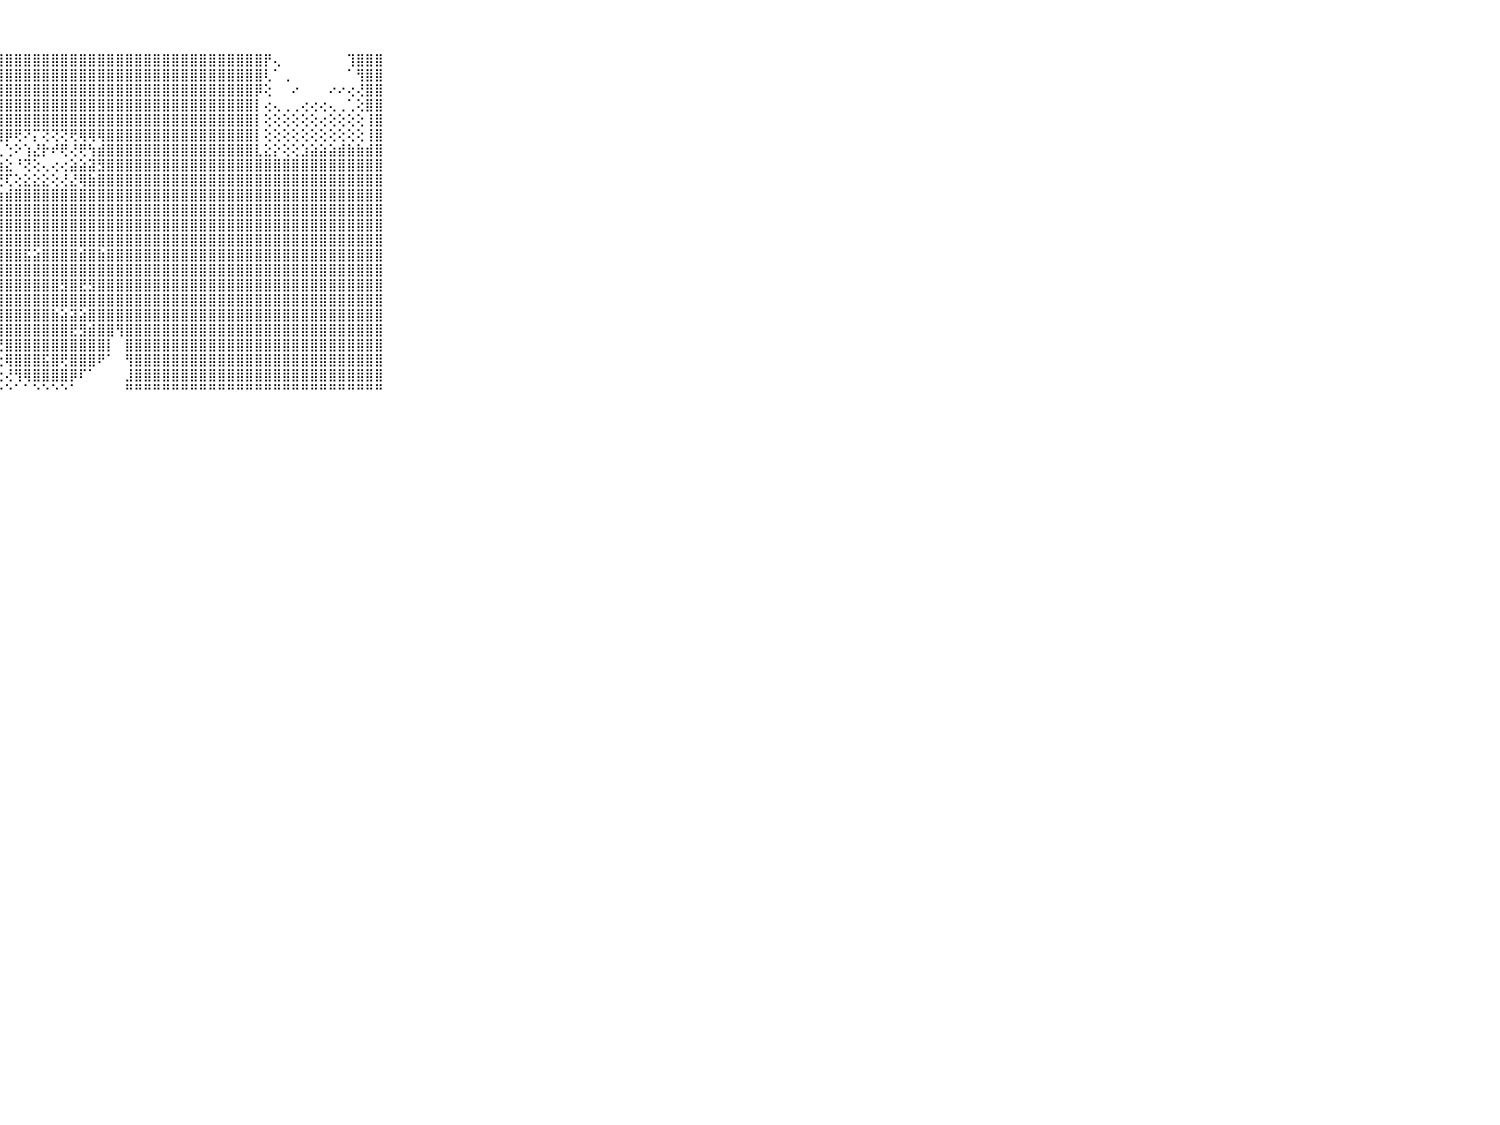

⠀⠀⠀⠀⠀⠀⠀⠀⠀⠀⠀⣿⣿⣿⣿⣿⣿⣿⣿⣿⣿⣿⣿⣿⣿⣿⣿⣿⣿⣿⣿⣿⣿⣿⣿⣿⣿⣿⣿⣿⣿⣿⣿⣿⣿⣿⣿⣿⣿⣿⣿⣿⣿⣿⣿⣿⡟⢄⠀⠀⠀⠀⠀⠀⠀⢹⣿⣿⣿⠀⠀⠀⠀⠀⠀⠀⠀⠀⠀⠀⠀
⠀⠀⠀⠀⠀⠀⠀⠀⠀⠀⠀⣿⣿⣿⣿⣿⣿⣿⣿⣿⣿⣿⣿⣿⣿⣿⣿⣿⣿⣿⣿⣿⣿⣿⣿⣿⣿⣿⣿⣿⣿⣿⣿⣿⣿⣿⣿⣿⣿⣿⣿⣿⣿⣿⣿⣿⢇⠁⢀⠀⠀⠀⠀⠀⠀⠁⢻⣿⣿⠀⠀⠀⠀⠀⠀⠀⠀⠀⠀⠀⠀
⠀⠀⠀⠀⠀⠀⠀⠀⠀⠀⠀⣿⣿⣿⣿⣿⣿⣿⣿⣿⣿⣿⣿⣿⣿⣿⣿⣿⣿⣿⣿⣿⣿⣿⣿⣿⣿⣿⣿⣿⣿⣿⣿⣿⣿⣿⣿⣿⣿⣿⣿⣿⣿⣿⣿⡿⢕⠀⠀⠔⠀⠀⠀⠔⠔⢔⢜⣿⣿⠀⠀⠀⠀⠀⠀⠀⠀⠀⠀⠀⠀
⠀⠀⠀⠀⠀⠀⠀⠀⠀⠀⠀⣿⣿⣿⣿⣿⣿⣿⣿⣿⣿⣿⣿⣿⣿⣿⣿⣿⣿⣿⣿⣿⣿⣿⣿⣿⣿⣿⣿⣿⣿⣿⣿⣿⣿⣿⣿⣿⣿⣿⣿⣿⣿⣿⣿⡇⢔⢄⢀⢀⢔⢔⢔⢄⢀⢁⢕⣿⣿⠀⠀⠀⠀⠀⠀⠀⠀⠀⠀⠀⠀
⠀⠀⠀⠀⠀⠀⠀⠀⠀⠀⠀⣿⣿⣿⣿⣿⣿⣿⣿⣿⣿⣿⣿⣿⣿⣿⣿⣿⣿⣿⣿⣿⣿⣿⣿⣿⣿⣿⣿⣿⣿⣿⣿⣿⣿⣿⣿⣿⣿⣿⣿⣿⣿⣿⣿⡇⢕⢕⢕⢕⢕⢕⢔⢕⢕⢕⢕⢸⣿⠀⠀⠀⠀⠀⠀⠀⠀⠀⠀⠀⠀
⠀⠀⠀⠀⠀⠀⠀⠀⠀⠀⠀⣿⣿⣿⣿⣿⣿⣿⣿⣿⣿⣿⣿⣿⣿⣿⣿⣿⡿⢟⠝⡍⢝⢝⢝⢟⢿⢿⢿⣿⣿⣿⣿⣿⣿⣿⣿⣿⣿⣿⣿⣿⣿⣿⣿⡇⢕⢕⢕⢕⢕⢕⢕⢕⢕⢕⢕⢸⣿⠀⠀⠀⠀⠀⠀⠀⠀⠀⠀⠀⠀
⠀⠀⠀⠀⠀⠀⠀⠀⠀⠀⠀⣿⣿⣿⣿⣿⣿⣿⣿⣿⣿⣿⣿⣿⣿⣿⢇⢁⢑⠕⢱⣜⡗⠞⢟⢜⢟⢳⣾⣿⣿⣿⣿⣿⣿⣿⣿⣿⣿⣿⣿⣿⣿⣿⣿⣇⣕⡕⢕⢕⣱⣵⣵⣵⣾⣷⣷⣾⣿⠀⠀⠀⠀⠀⠀⠀⠀⠀⠀⠀⠀
⠀⠀⠀⠀⠀⠀⠀⠀⠀⠀⠀⣿⣿⣿⣿⣿⣿⣿⣿⣿⣿⣿⣿⣿⡇⢕⢕⢱⣕⠘⢝⢕⢄⢔⢔⣵⣵⣽⣻⣿⣿⣿⣿⣿⣿⣿⣿⣿⣿⣿⣿⣿⣿⣿⣿⣿⣿⣿⣿⣿⣿⣿⣿⣿⣿⣿⣿⣿⣿⠀⠀⠀⠀⠀⠀⠀⠀⠀⠀⠀⠀
⠀⠀⠀⠀⠀⠀⠀⠀⠀⠀⠀⣿⣿⣿⣿⣿⣿⣿⣿⣿⣿⣿⣿⡏⢱⣵⢣⢜⢏⢕⣕⣕⣕⢕⢜⣜⢿⣷⣿⣿⣿⣿⣿⣿⣿⣿⣿⣿⣿⣿⣿⣿⣿⣿⣿⣿⣿⣿⣿⣿⣿⣿⣿⣿⣿⣿⣿⣿⣿⠀⠀⠀⠀⠀⠀⠀⠀⠀⠀⠀⠀
⠀⠀⠀⠀⠀⠀⠀⠀⠀⠀⠀⣿⣿⣿⣿⣿⣿⣿⣿⣿⣿⣿⣿⡇⢜⢗⣻⣷⣾⣿⣿⣿⣿⣿⣿⣿⣿⣿⣿⣿⣿⣿⣿⣿⣿⣿⣿⣿⣿⣿⣿⣿⣿⣿⣿⣿⣿⣿⣿⣿⣿⣿⣿⣿⣿⣿⣿⣿⣿⠀⠀⠀⠀⠀⠀⠀⠀⠀⠀⠀⠀
⠀⠀⠀⠀⠀⠀⠀⠀⠀⠀⠀⣿⣿⣿⣿⣿⣿⣿⣿⣿⣿⣿⣿⡇⢕⢕⣼⣿⣿⣿⣿⣿⣿⣿⣿⣿⣿⣿⣿⣿⣿⣿⣿⣿⣿⣿⣿⣿⣿⣿⣿⣿⣿⣿⣿⣿⣿⣿⣿⣿⣿⣿⣿⣿⣿⣿⣿⣿⣿⠀⠀⠀⠀⠀⠀⠀⠀⠀⠀⠀⠀
⠀⠀⠀⠀⠀⠀⠀⠀⠀⠀⠀⣿⣿⣿⣿⣿⣿⣿⣿⣿⣿⣿⣿⡇⢕⢝⣿⣿⣿⣿⣿⣿⣿⣿⣿⣿⣿⣿⣿⣿⣿⣿⣿⣿⣿⣿⣿⣿⣿⣿⣿⣿⣿⣿⣿⣿⣿⣿⣿⣿⣿⣿⣿⣿⣿⣿⣿⣿⣿⠀⠀⠀⠀⠀⠀⠀⠀⠀⠀⠀⠀
⠀⠀⠀⠀⠀⠀⠀⠀⠀⠀⠀⣿⣿⣿⣿⣿⣿⣿⣿⣿⣿⣿⣿⣷⢕⢕⣿⣿⣿⣿⣿⣿⣿⣿⣿⣿⣿⣿⣿⣿⣿⣿⣿⣿⣿⣿⣿⣿⣿⣿⣿⣿⣿⣿⣿⣿⣿⣿⣿⣿⣿⣿⣿⣿⣿⣿⣿⣿⣿⠀⠀⠀⠀⠀⠀⠀⠀⠀⠀⠀⠀
⠀⠀⠀⠀⠀⠀⠀⠀⠀⠀⠀⣿⣿⣿⣿⣿⣿⣿⣿⣿⣿⣿⣿⣿⡕⢕⣿⣿⣿⣿⣯⣵⣿⣿⣿⣿⣾⣿⣷⣿⣿⣿⣿⣿⣿⣿⣿⣿⣿⣿⣿⣿⣿⣿⣿⣿⣿⣿⣿⣿⣿⣿⣿⣿⣿⣿⣿⣿⣿⠀⠀⠀⠀⠀⠀⠀⠀⠀⠀⠀⠀
⠀⠀⠀⠀⠀⠀⠀⠀⠀⠀⠀⣿⣿⣿⣿⣿⣿⣿⣿⣿⣿⣿⣿⣿⣽⣾⣿⣿⣿⣿⣿⣿⣿⣿⣿⣿⣿⣿⣿⣿⣿⣿⣿⣿⣿⣿⣿⣿⣿⣿⣿⣿⣿⣿⣿⣿⣿⣿⣿⣿⣿⣿⣿⣿⣿⣿⣿⣿⣿⠀⠀⠀⠀⠀⠀⠀⠀⠀⠀⠀⠀
⠀⠀⠀⠀⠀⠀⠀⠀⠀⠀⠀⣿⣿⣿⣿⣿⣿⣿⣿⣿⣿⣿⣿⣿⣿⣿⣿⣿⣿⣿⣿⣿⣿⣿⣻⣿⣟⣻⣿⣿⣿⣿⣿⣿⣿⣿⣿⣿⣿⣿⣿⣿⣿⣿⣿⣿⣿⣿⣿⣿⣿⣿⣿⣿⣿⣿⣿⣿⣿⠀⠀⠀⠀⠀⠀⠀⠀⠀⠀⠀⠀
⠀⠀⠀⠀⠀⠀⠀⠀⠀⠀⠀⣿⣿⣿⣿⣿⣿⣿⣿⣿⣿⣿⣿⣿⣿⣿⣿⣿⣿⣿⣿⣿⣿⣿⣿⣿⣿⣿⣿⣿⣿⣿⣿⣿⣿⣿⣿⣿⣿⣿⣿⣿⣿⣿⣿⣿⣿⣿⣿⣿⣿⣿⣿⣿⣿⣿⣿⣿⣿⠀⠀⠀⠀⠀⠀⠀⠀⠀⠀⠀⠀
⠀⠀⠀⠀⠀⠀⠀⠀⠀⠀⠀⣿⣿⣿⣿⣿⣿⣿⣿⣿⣿⣿⣿⣿⣿⣿⣿⣿⣿⣿⣿⣿⣿⣷⣵⣽⣵⣿⣿⣿⣿⣿⣿⣿⣿⣿⣿⣿⣿⣿⣿⣿⣿⣿⣿⣿⣿⣿⣿⣿⣿⣿⣿⣿⣿⣿⣿⣿⣿⠀⠀⠀⠀⠀⠀⠀⠀⠀⠀⠀⠀
⠀⠀⠀⠀⠀⠀⠀⠀⠀⠀⠀⣿⣿⣿⣿⣿⣿⣿⣿⣿⣿⣿⣿⣿⣿⣿⣿⣿⣿⣿⣿⣿⣿⣿⣿⣟⣻⣾⣿⣿⢻⣿⣿⣿⣿⣿⣿⣿⣿⣿⣿⣿⣿⣿⣿⣿⣿⣿⣿⣿⣿⣿⣿⣿⣿⣿⣿⣿⣿⠀⠀⠀⠀⠀⠀⠀⠀⠀⠀⠀⠀
⠀⠀⠀⠀⠀⠀⠀⠀⠀⠀⠀⣿⣿⣿⣿⣿⣿⣿⣿⣿⣿⣿⣿⣿⣿⣿⡿⢝⣿⣿⣿⣿⣿⣿⣿⣿⣿⣿⣿⡇⠀⣿⣿⣿⣿⣿⣿⣿⣿⣿⣿⣿⣿⣿⣿⣿⣿⣿⣿⣿⣿⣿⣿⣿⣿⣿⣿⣿⣿⠀⠀⠀⠀⠀⠀⠀⠀⠀⠀⠀⠀
⠀⠀⠀⠀⠀⠀⠀⠀⠀⠀⠀⣿⣿⣿⣿⣿⣿⣿⣿⣿⣿⣿⣿⣿⣿⣿⢇⢕⢿⣿⣿⣿⣯⣿⢟⣿⣿⣿⠟⠁⠀⢻⣿⣿⣿⣿⣿⣿⣿⣿⣿⣿⣿⣿⣿⣿⣿⣿⣿⣿⣿⣿⣿⣿⣿⣿⣿⣿⣿⠀⠀⠀⠀⠀⠀⠀⠀⠀⠀⠀⠀
⠀⠀⠀⠀⠀⠀⠀⠀⠀⠀⠀⣿⣿⣿⣿⣿⣿⣿⣿⣿⣿⣿⣿⣿⣿⡟⠕⢕⢜⢻⢿⣿⣿⣿⣿⡿⠏⠁⠀⠀⠀⣸⣿⣿⣿⣿⣿⣿⣿⣿⣿⣿⣿⣿⣿⣿⣿⣿⣿⣿⣿⣿⣿⣿⣿⣿⣿⣿⣿⠀⠀⠀⠀⠀⠀⠀⠀⠀⠀⠀⠀
⠀⠀⠀⠀⠀⠀⠀⠀⠀⠀⠀⠛⠛⠛⠛⠛⠛⠛⠛⠛⠛⠛⠛⠛⠛⠃⠀⠑⠑⠁⠁⠑⠑⠑⠑⠁⠀⠀⠀⠀⠀⠛⠛⠛⠛⠛⠛⠛⠛⠛⠛⠛⠛⠛⠛⠛⠛⠛⠛⠛⠛⠛⠛⠛⠛⠛⠛⠛⠛⠀⠀⠀⠀⠀⠀⠀⠀⠀⠀⠀⠀